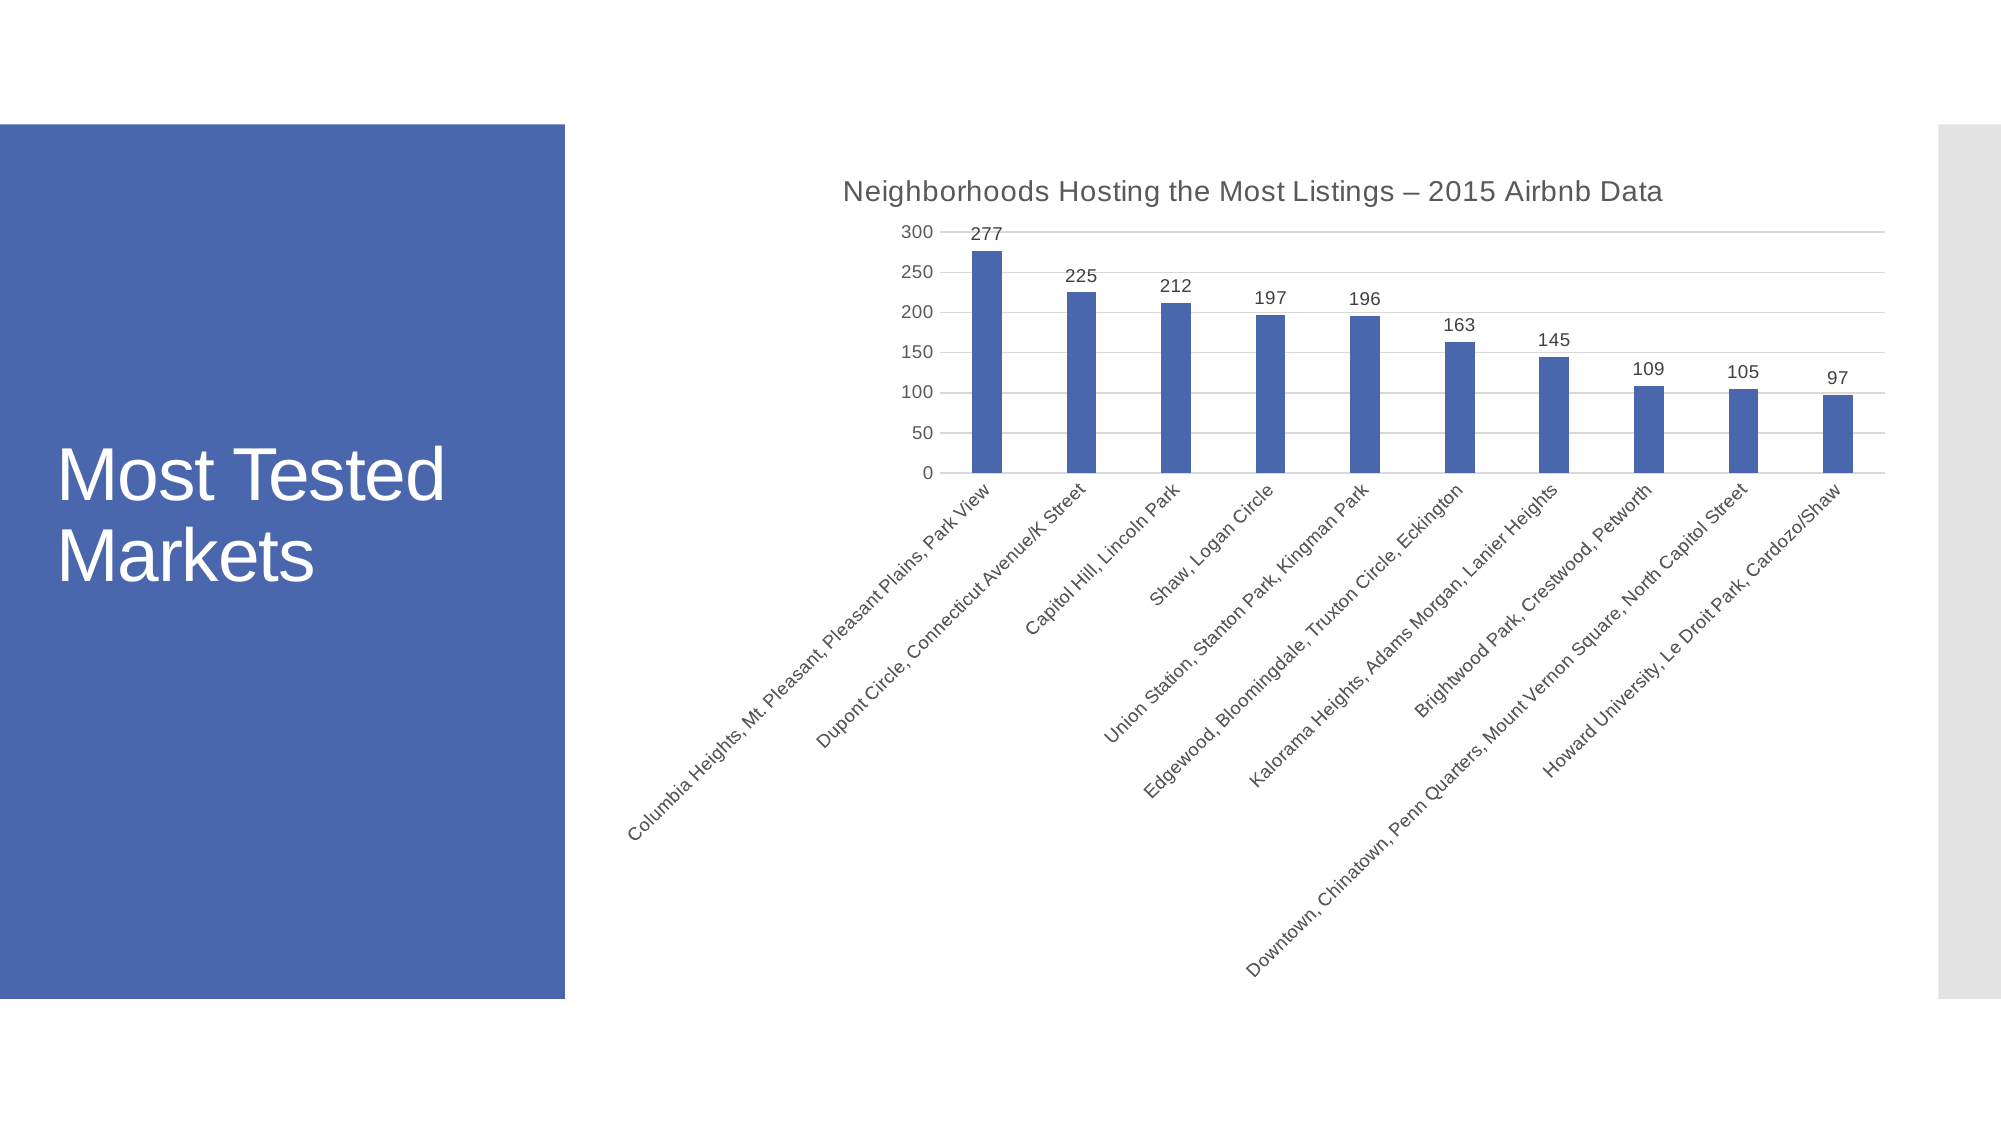

### Chart: Neighborhoods Hosting the Most Listings – 2015 Airbnb Data

| Category | Total |
|---|---|
| Columbia Heights, Mt. Pleasant, Pleasant Plains, Park View | 277.0 |
| Dupont Circle, Connecticut Avenue/K Street | 225.0 |
| Capitol Hill, Lincoln Park | 212.0 |
| Shaw, Logan Circle | 197.0 |
| Union Station, Stanton Park, Kingman Park | 196.0 |
| Edgewood, Bloomingdale, Truxton Circle, Eckington | 163.0 |
| Kalorama Heights, Adams Morgan, Lanier Heights | 145.0 |
| Brightwood Park, Crestwood, Petworth | 109.0 |
| Downtown, Chinatown, Penn Quarters, Mount Vernon Square, North Capitol Street | 105.0 |
| Howard University, Le Droit Park, Cardozo/Shaw | 97.0 |
# Most Tested Markets